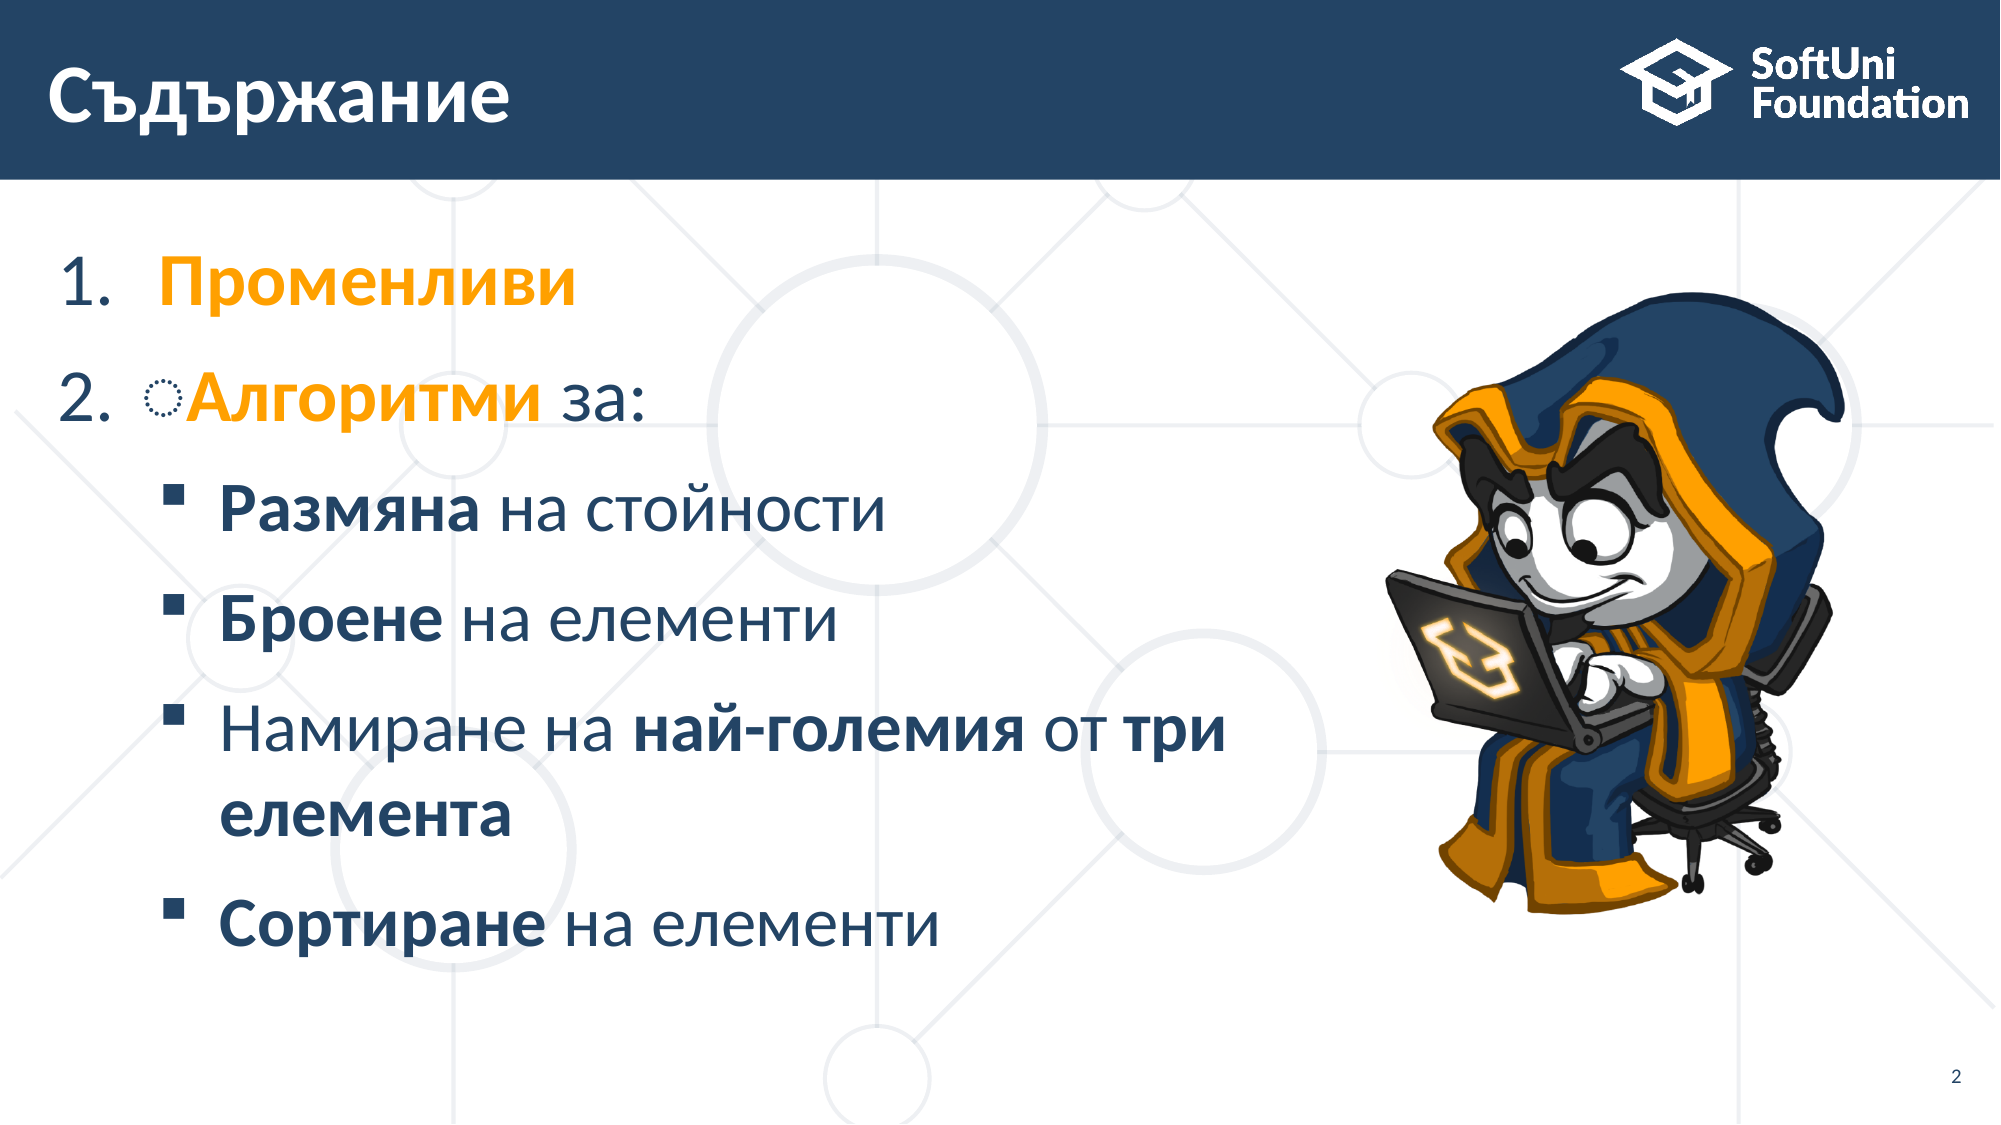

# Съдържание
 Променливи
͏Алгоритми за:
Размяна на стойности
Броене на елементи
Намиране на най-голeмия от три елемента
Сортиране на елементи

2